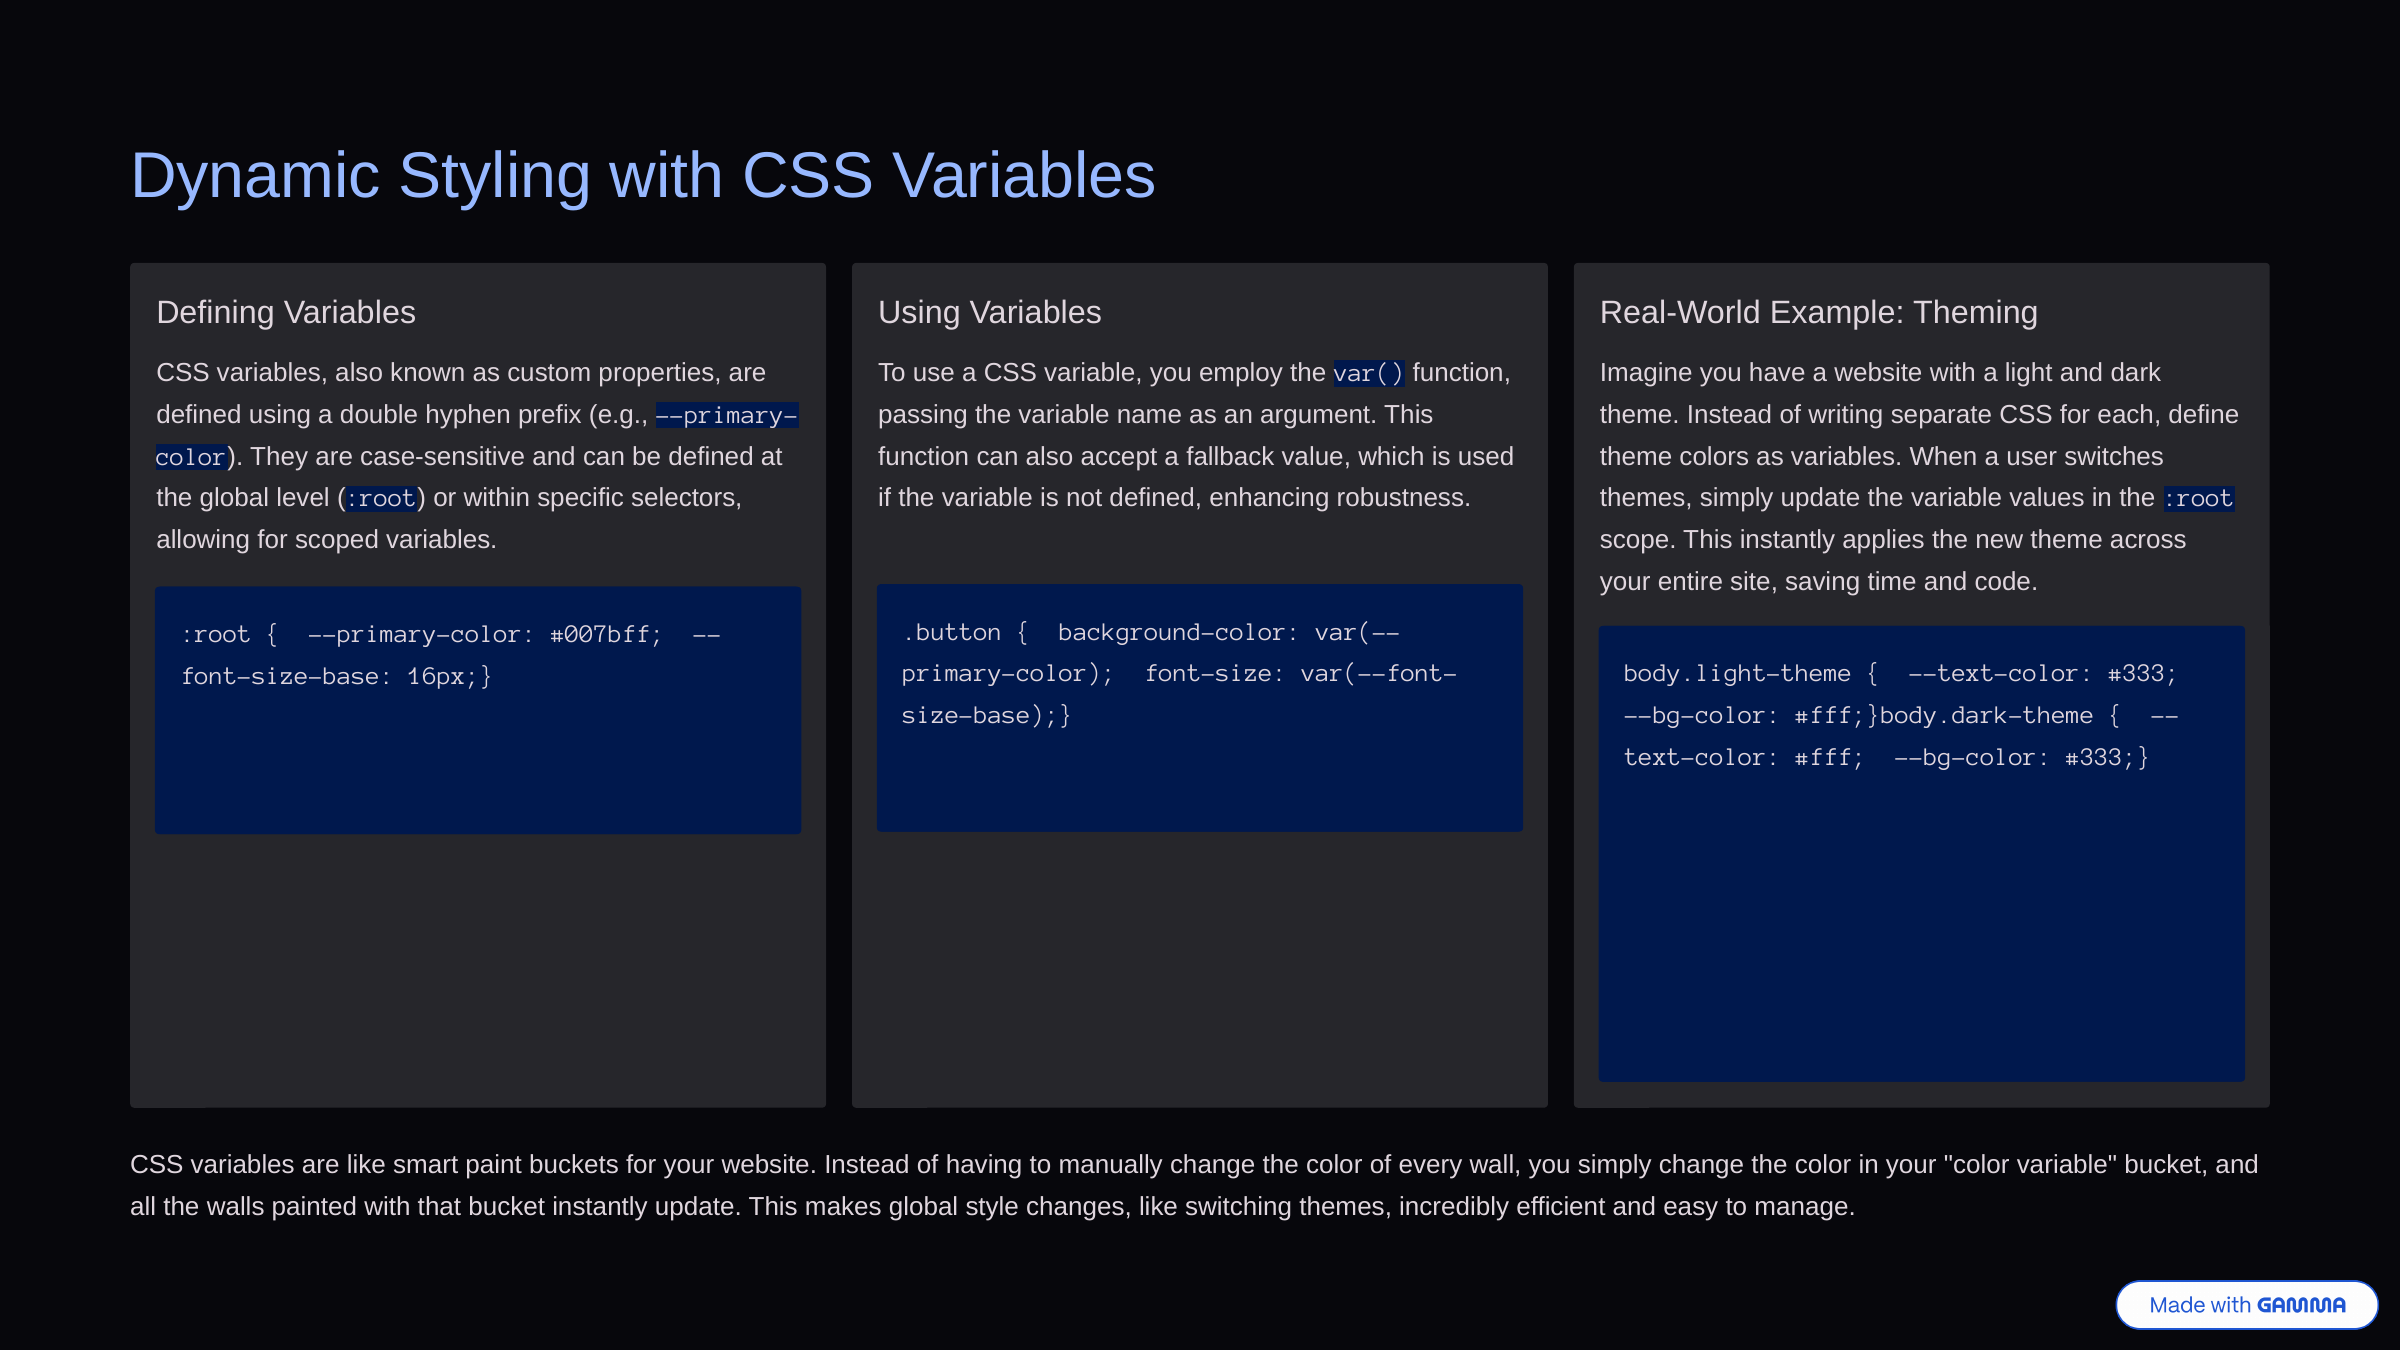

Dynamic Styling with CSS Variables

Defining Variables
Using Variables
Real-World Example: Theming
CSS variables, also known as custom properties, are defined using a double hyphen prefix (e.g., --primary-color). They are case-sensitive and can be defined at the global level (:root) or within specific selectors, allowing for scoped variables.
To use a CSS variable, you employ the var() function, passing the variable name as an argument. This function can also accept a fallback value, which is used if the variable is not defined, enhancing robustness.
Imagine you have a website with a light and dark theme. Instead of writing separate CSS for each, define theme colors as variables. When a user switches themes, simply update the variable values in the :root scope. This instantly applies the new theme across your entire site, saving time and code.

.button {  background-color: var(--primary-color);  font-size: var(--font-size-base);}
:root {  --primary-color: #007bff;  --font-size-base: 16px;}

body.light-theme {  --text-color: #333;  --bg-color: #fff;}body.dark-theme {  --text-color: #fff;  --bg-color: #333;}
CSS variables are like smart paint buckets for your website. Instead of having to manually change the color of every wall, you simply change the color in your "color variable" bucket, and all the walls painted with that bucket instantly update. This makes global style changes, like switching themes, incredibly efficient and easy to manage.